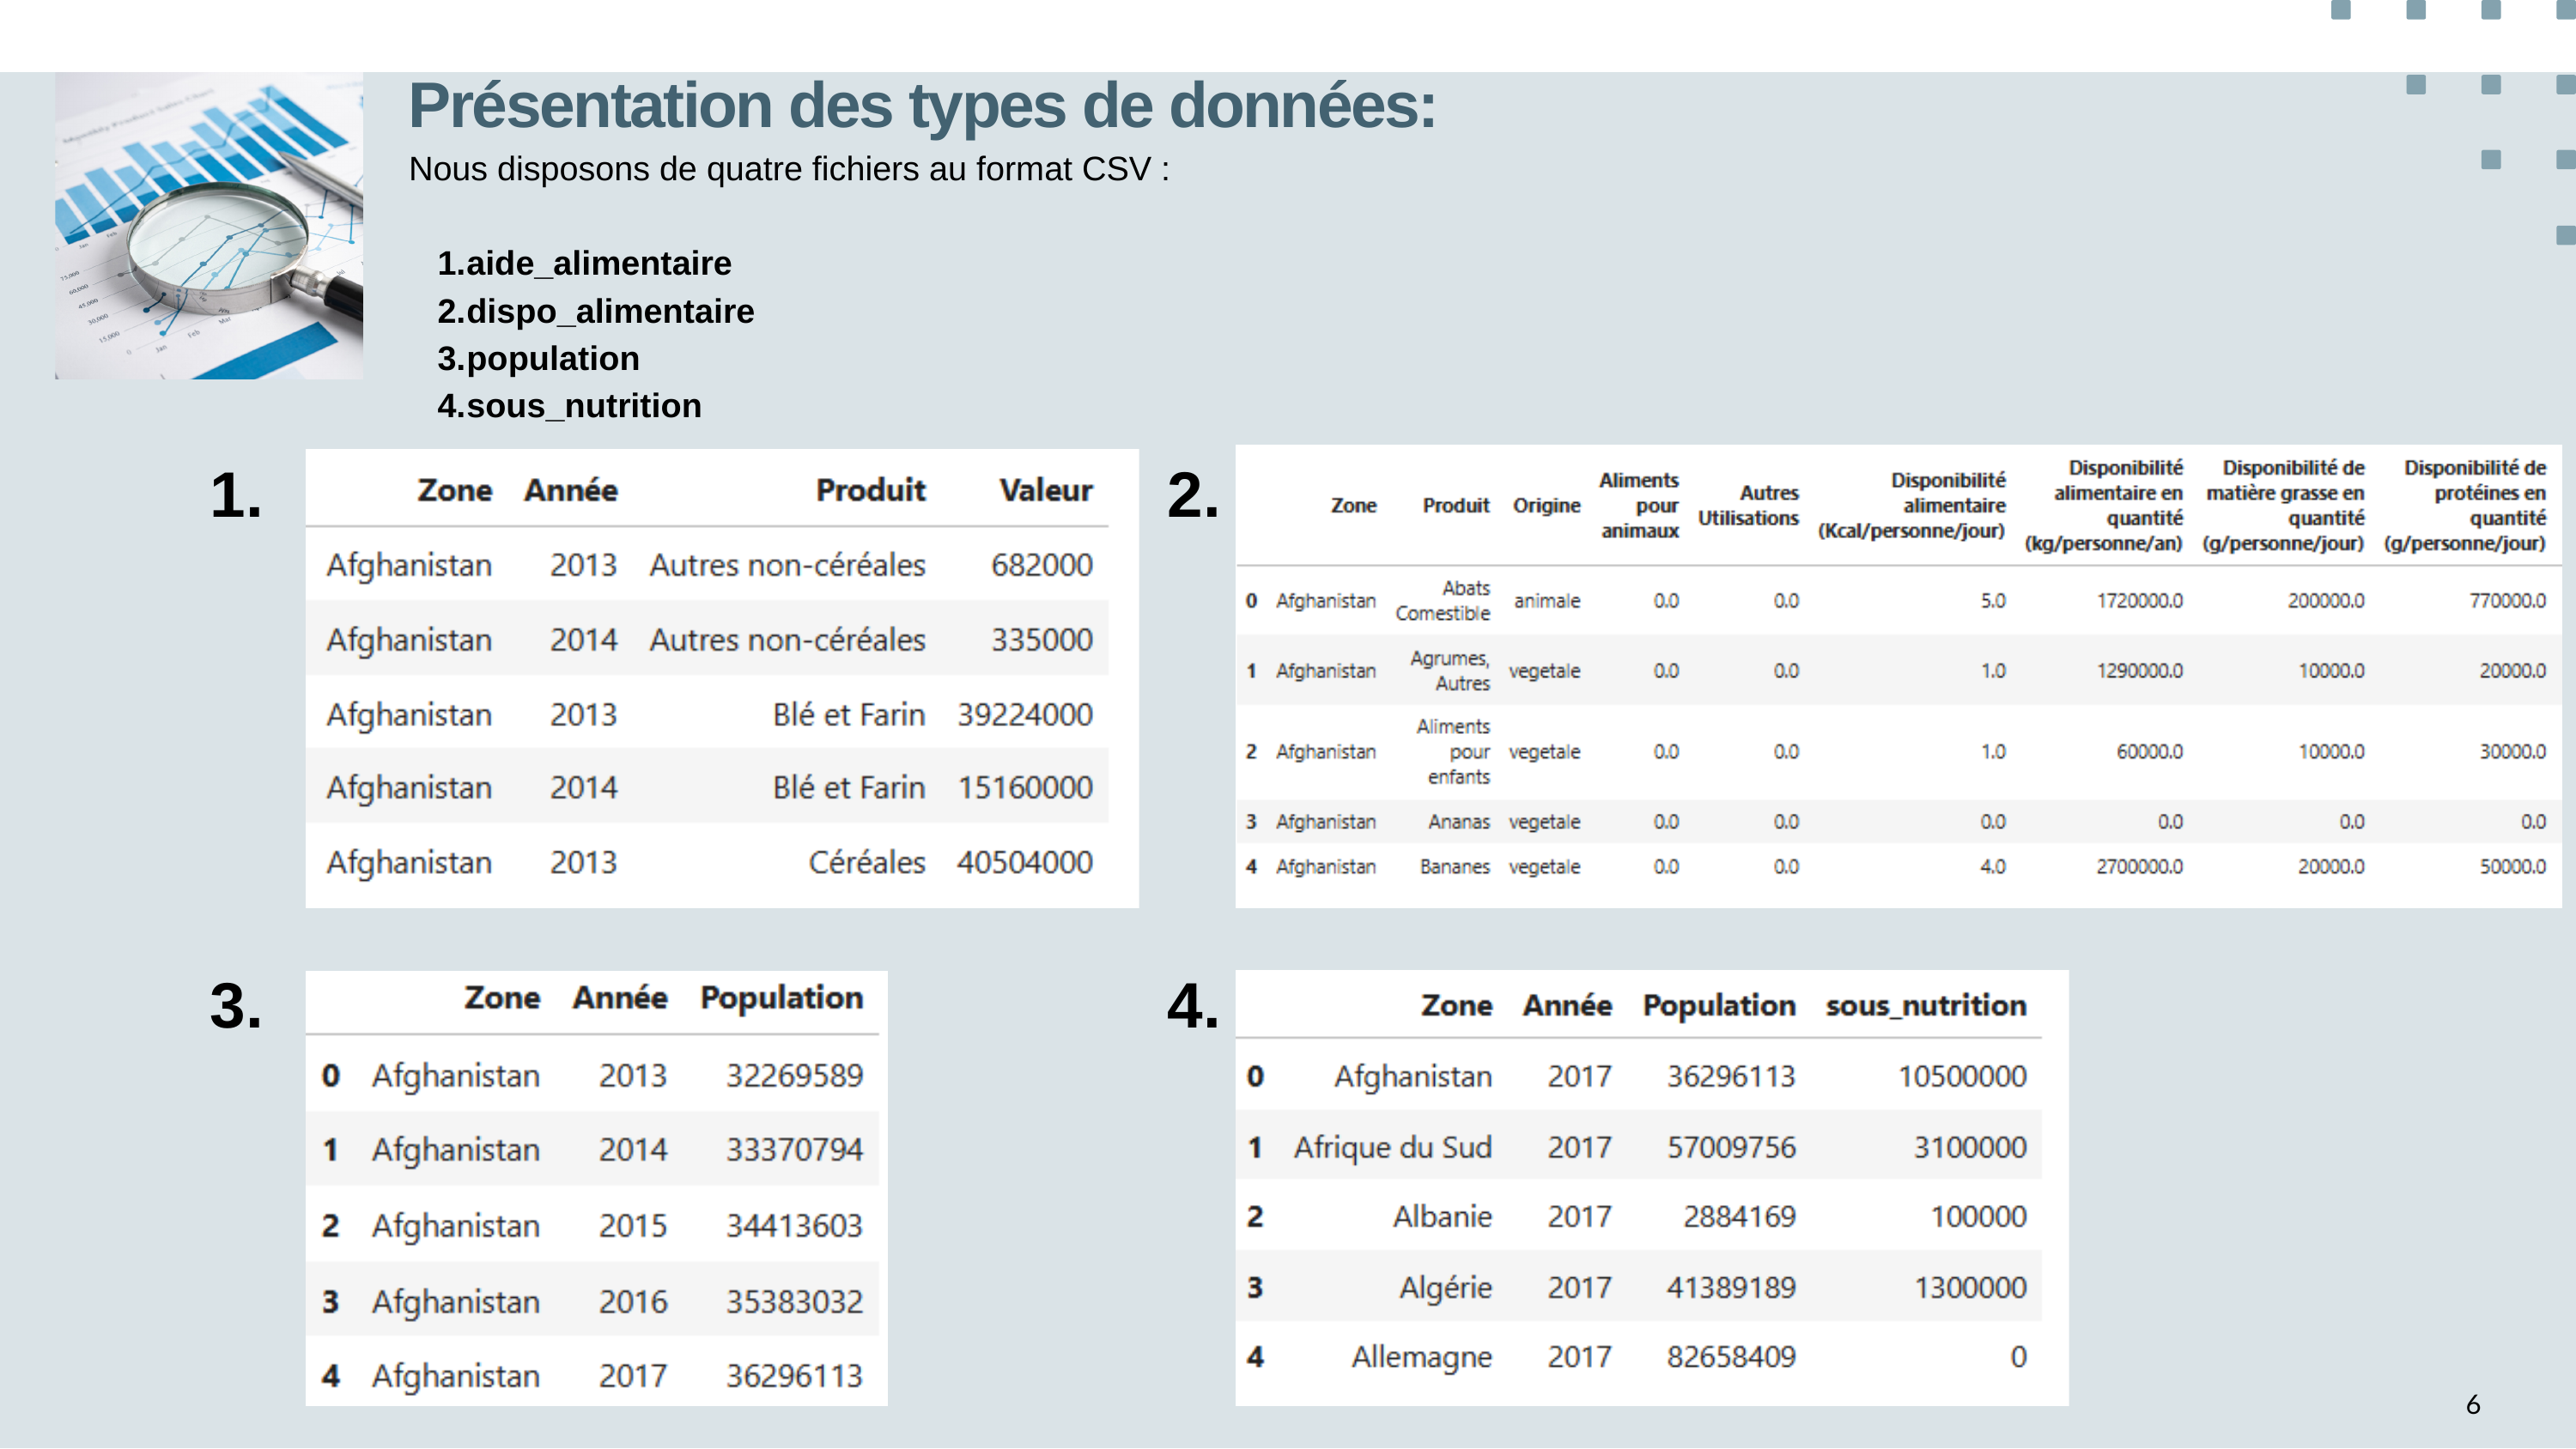

Présentation des types de données:

Nous disposons de quatre fichiers au format CSV :

aide_alimentaire
dispo_alimentaire
population
sous_nutrition
1.
2.

3.
4.

6